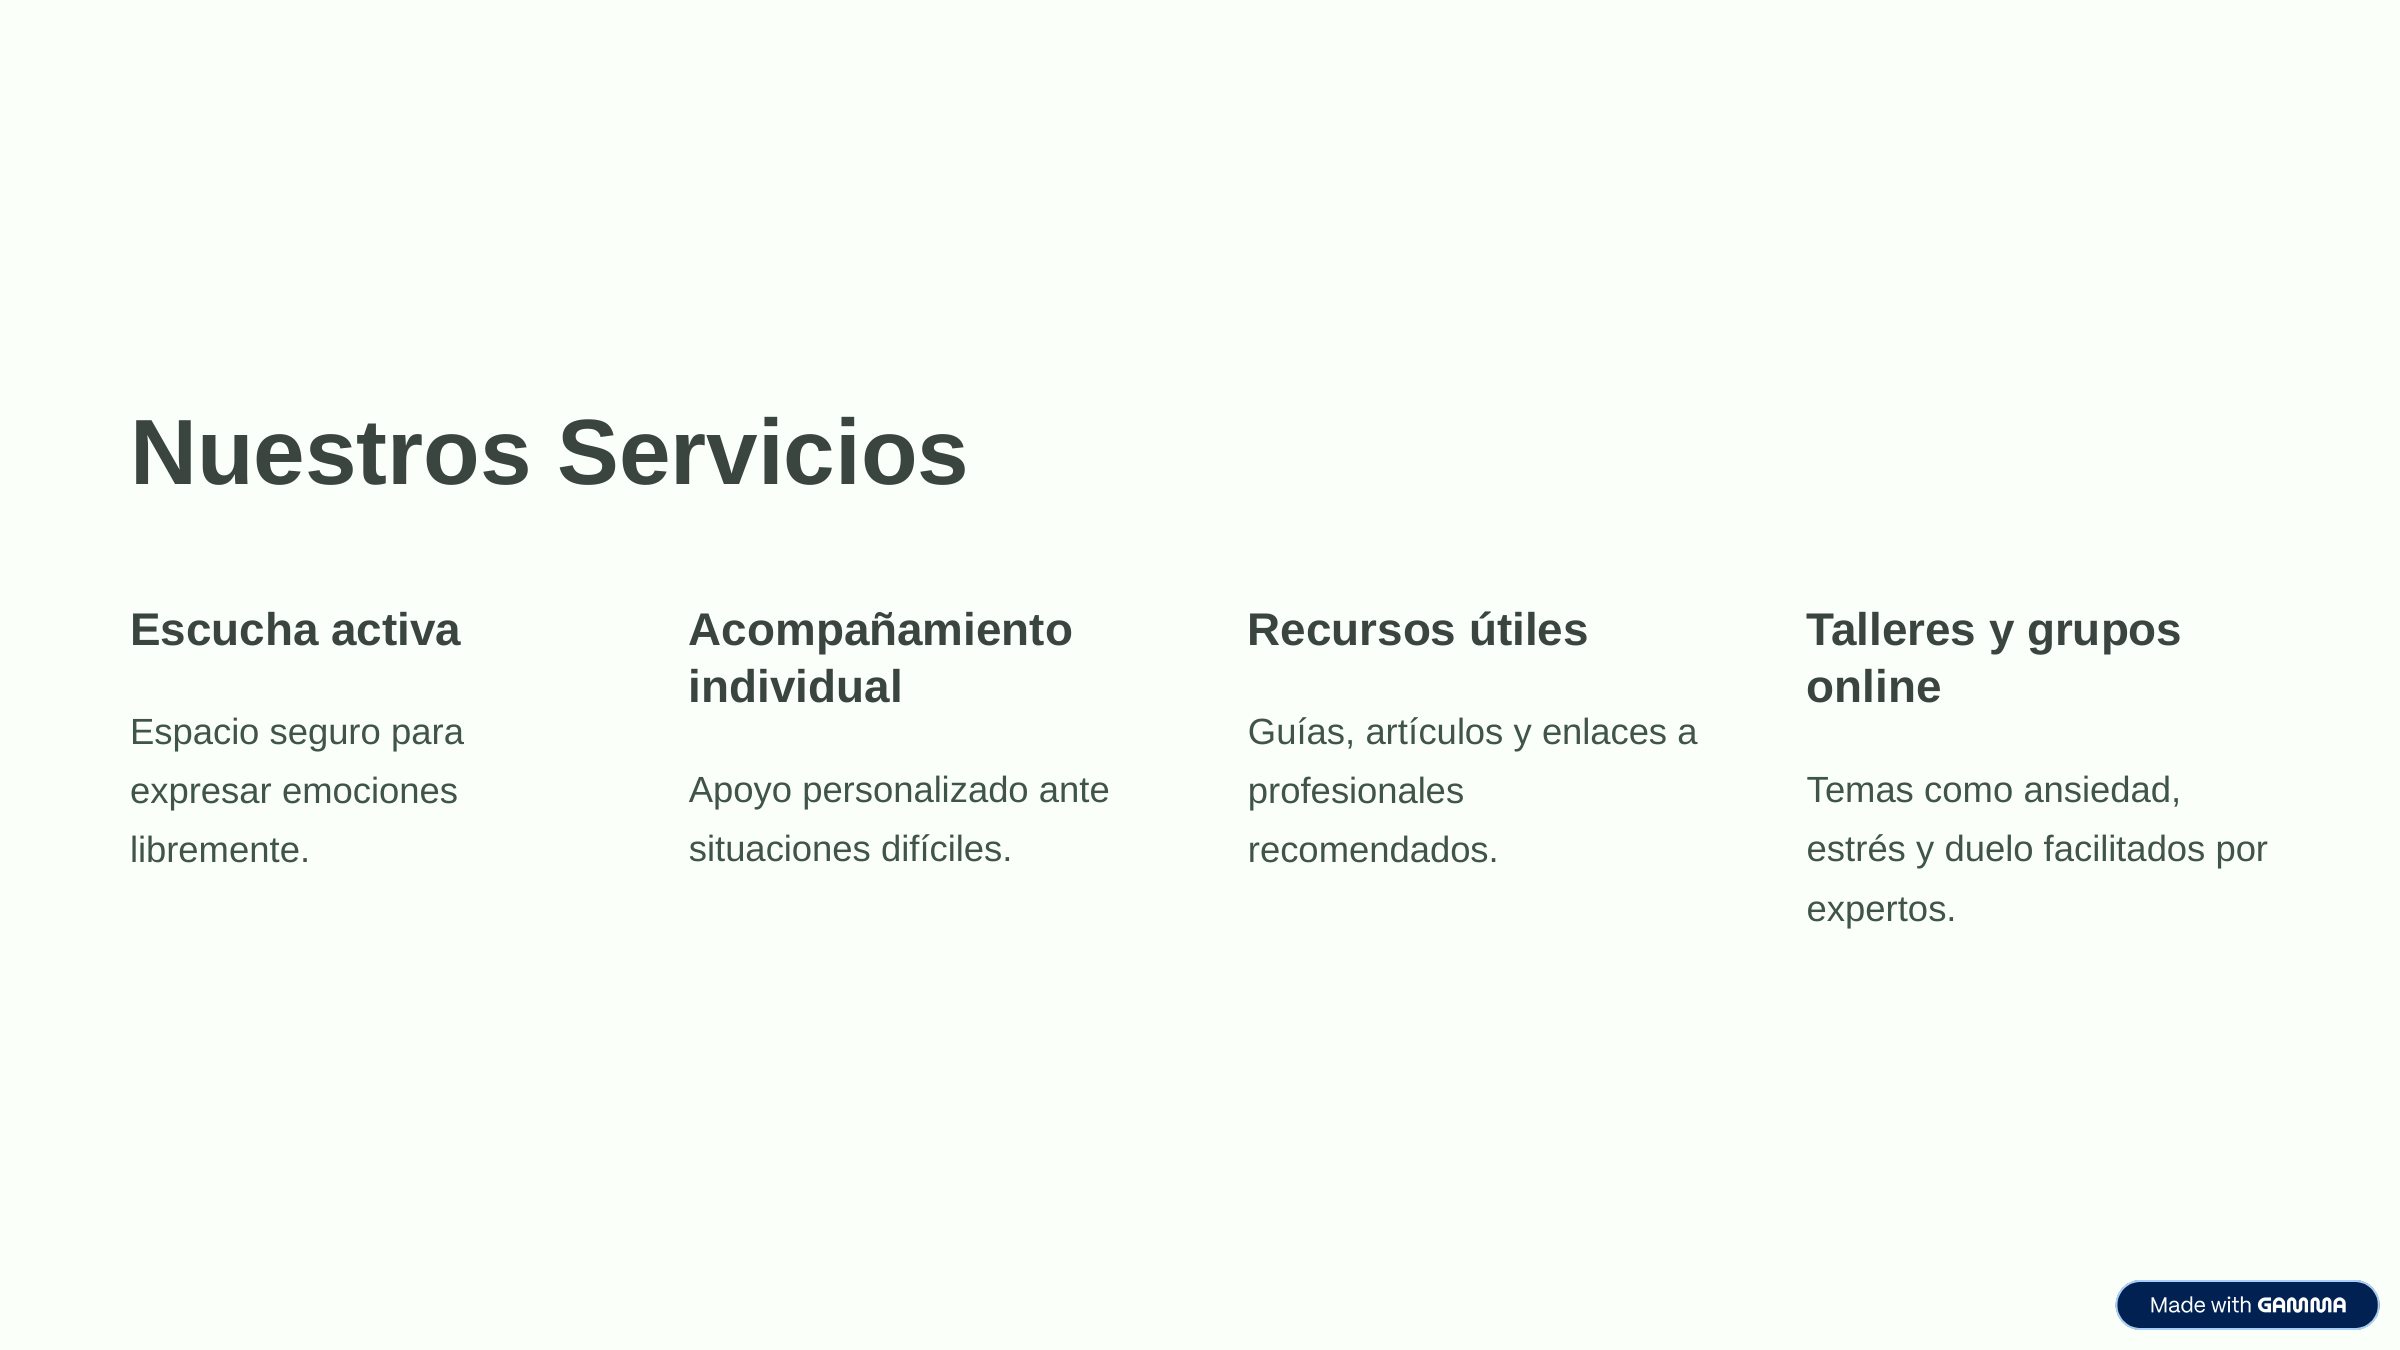

Nuestros Servicios
Escucha activa
Acompañamiento individual
Recursos útiles
Talleres y grupos online
Espacio seguro para expresar emociones libremente.
Guías, artículos y enlaces a profesionales recomendados.
Apoyo personalizado ante situaciones difíciles.
Temas como ansiedad, estrés y duelo facilitados por expertos.